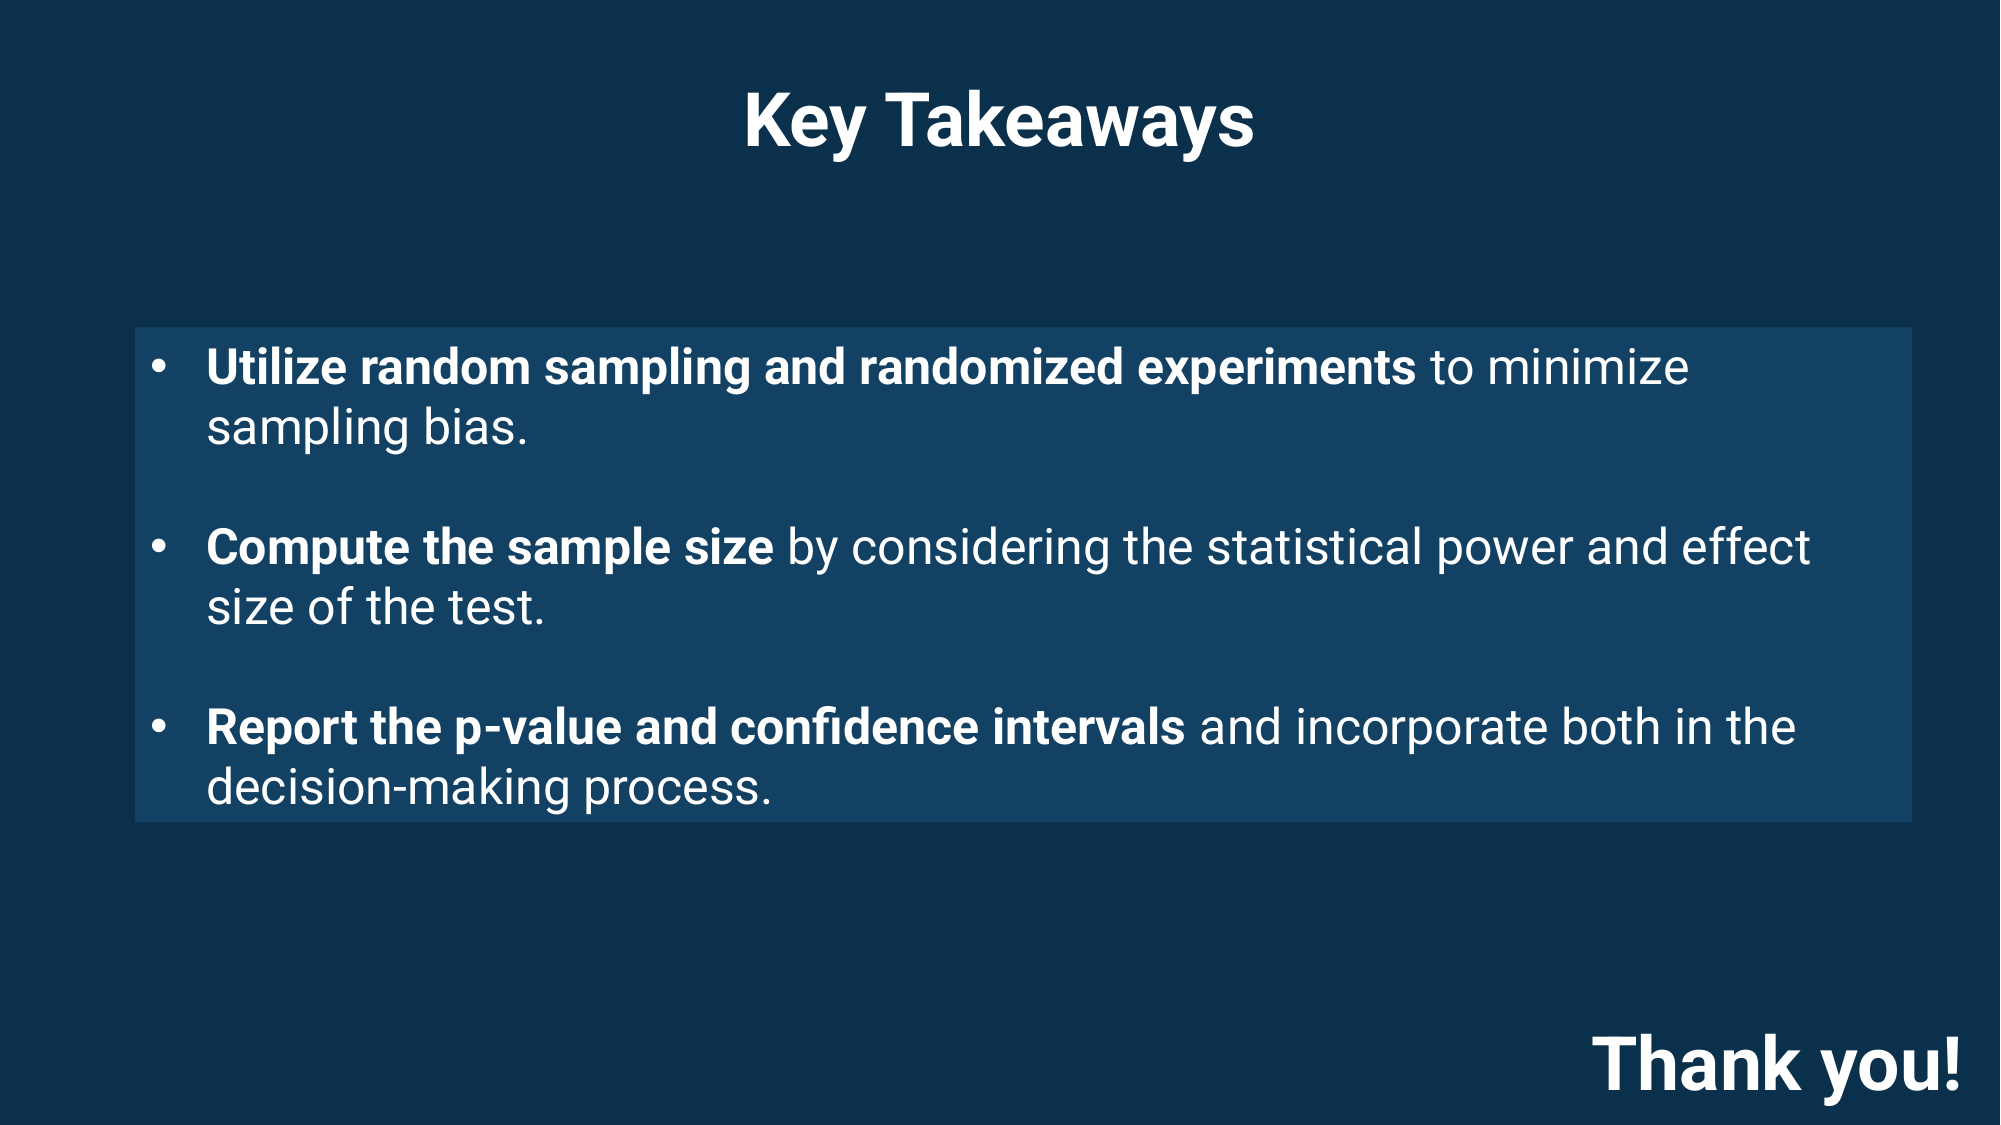

Key Takeaways
Utilize random sampling and randomized experiments to minimize sampling bias.

Compute the sample size by considering the statistical power and effect size of the test.

Report the p-value and confidence intervals and incorporate both in the decision-making process.
Thank you!